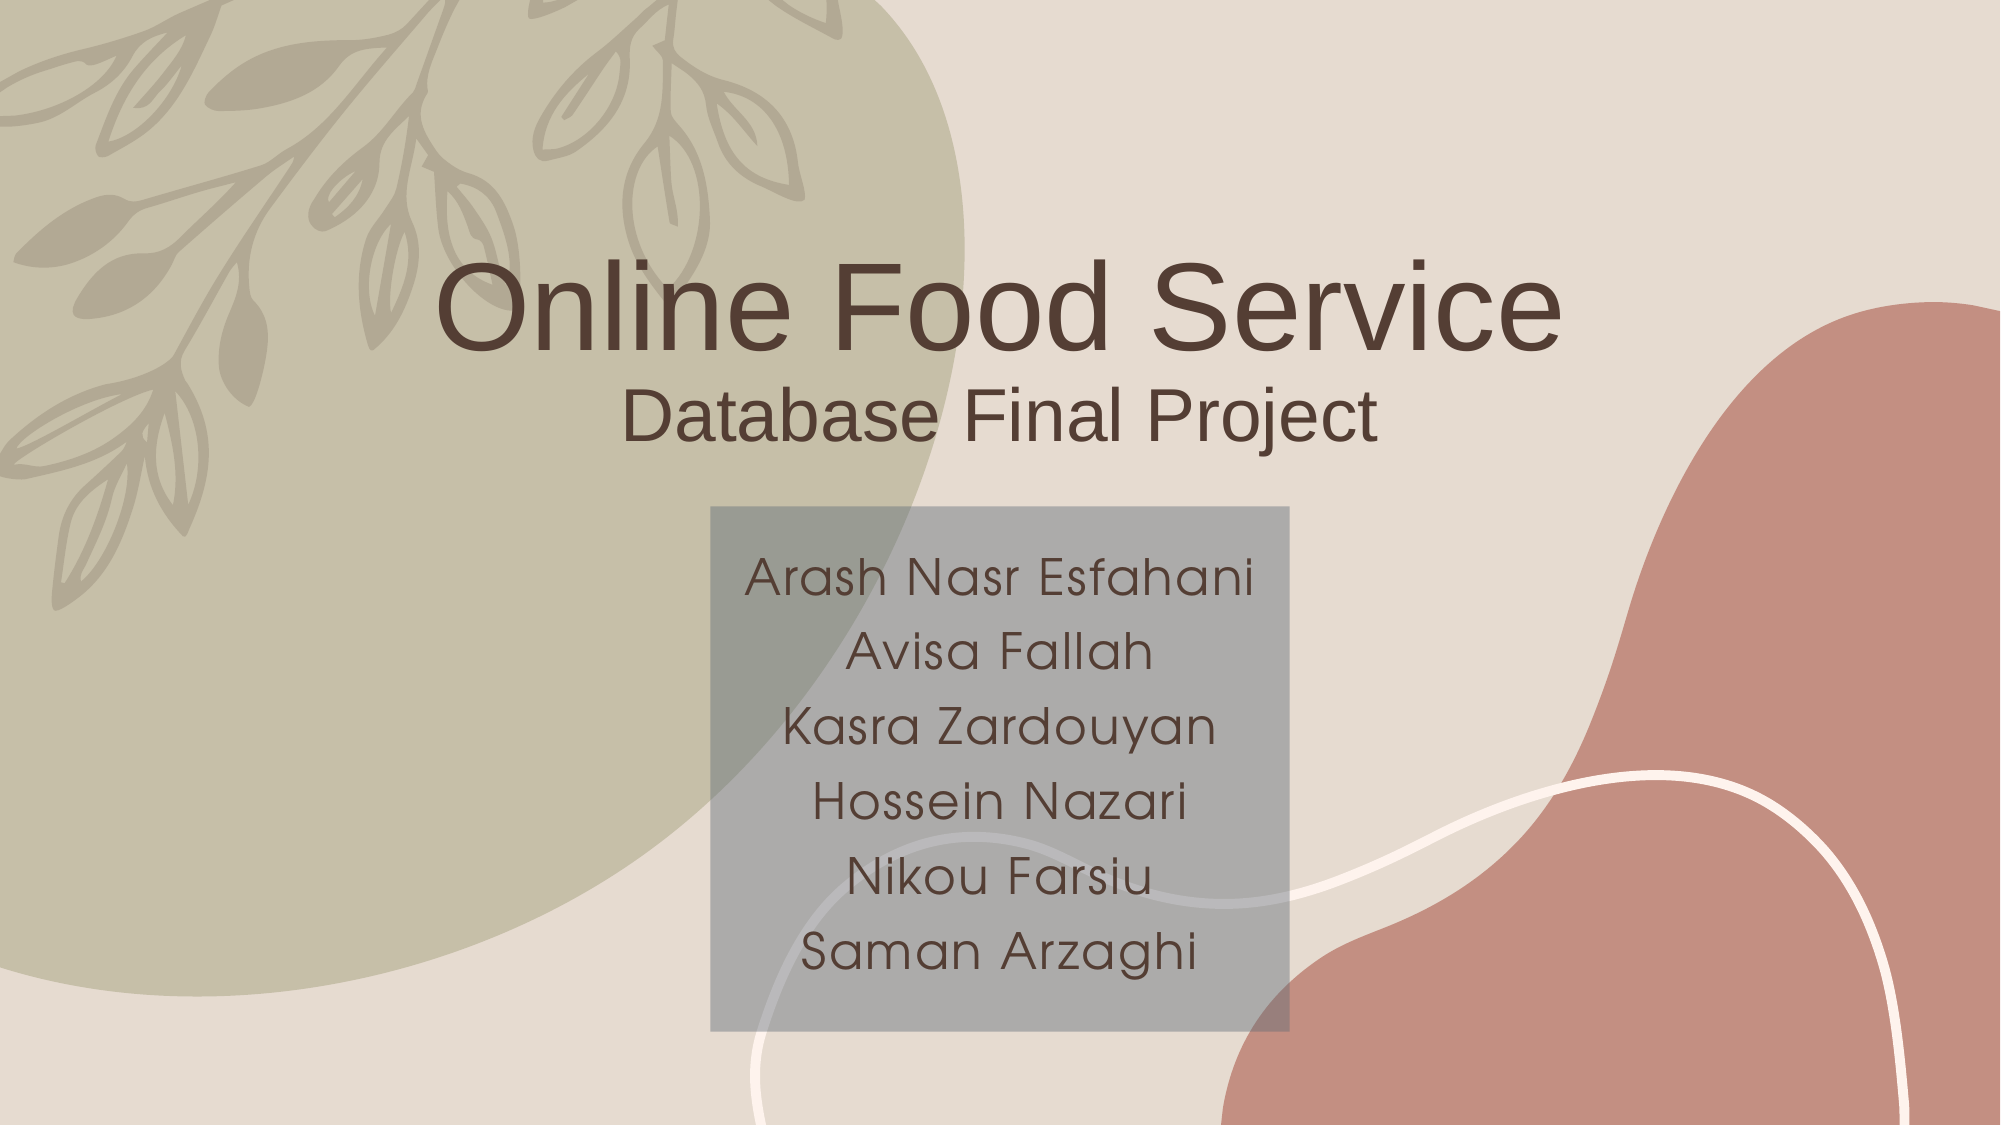

# Online Food Service Database Final Project

Arash Nasr Esfahani
Avisa Fallah
Kasra Zardouyan
Hossein Nazari
Nikou Farsiu
Saman Arzaghi